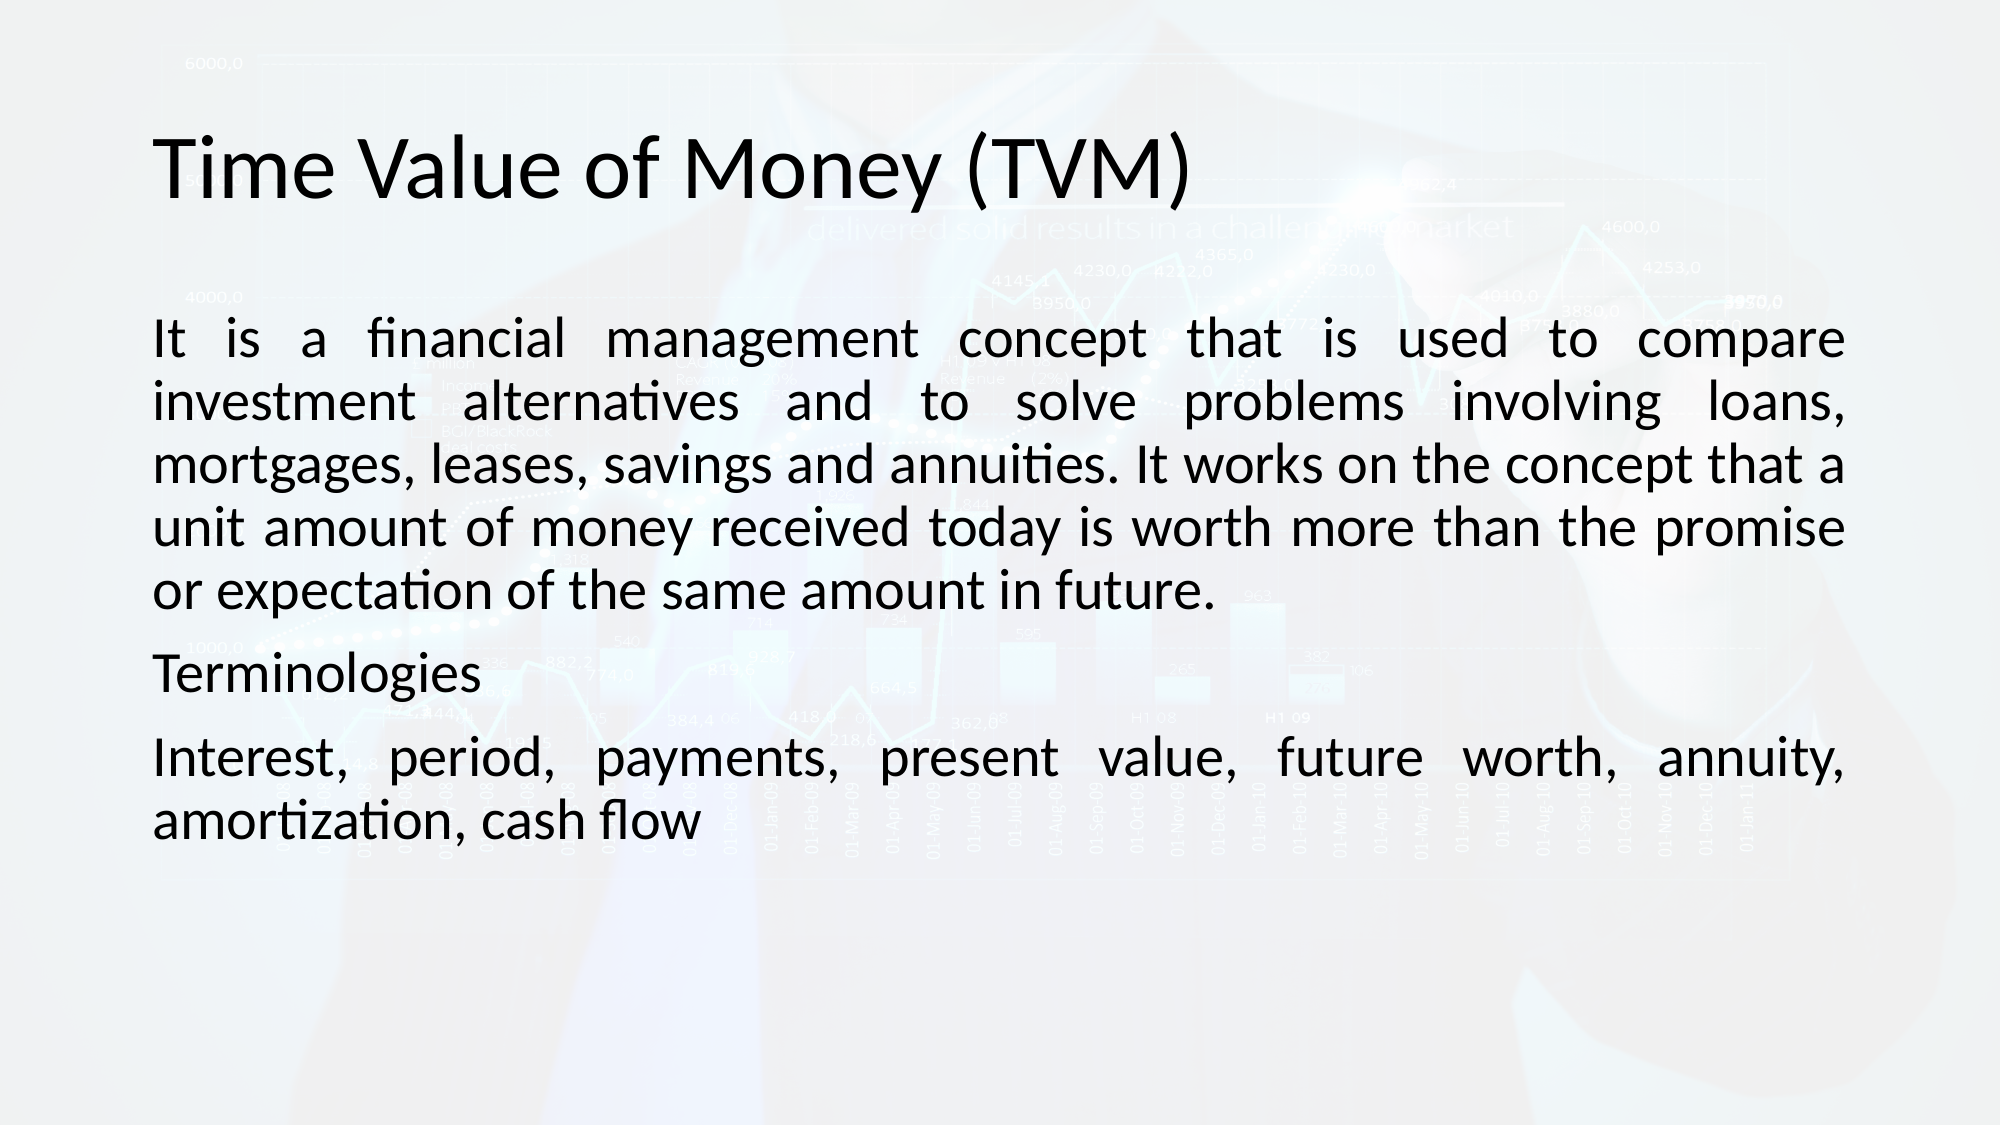

# Time Value of Money (TVM)
It is a financial management concept that is used to compare investment alternatives and to solve problems involving loans, mortgages, leases, savings and annuities. It works on the concept that a unit amount of money received today is worth more than the promise or expectation of the same amount in future.
Terminologies
Interest, period, payments, present value, future worth, annuity, amortization, cash flow